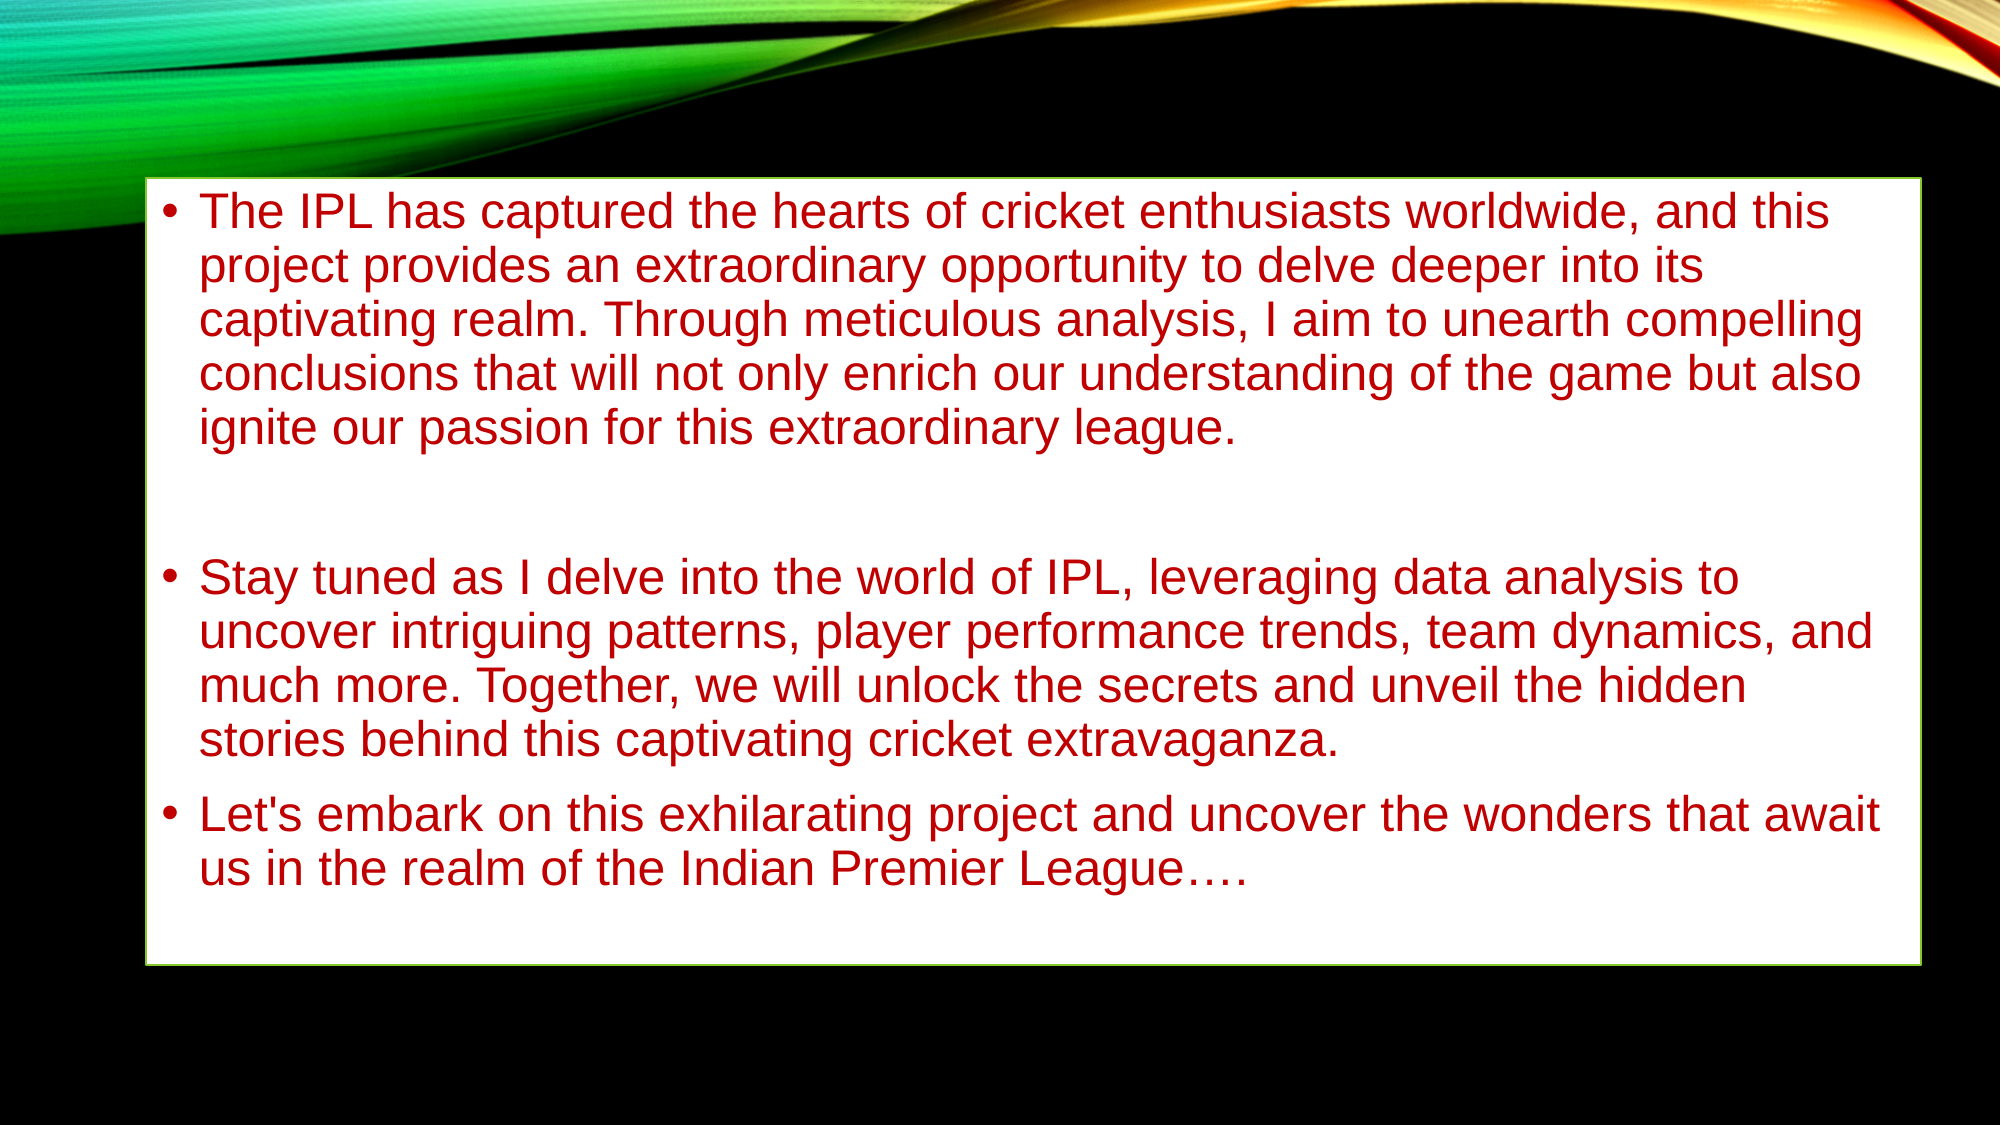

The IPL has captured the hearts of cricket enthusiasts worldwide, and this project provides an extraordinary opportunity to delve deeper into its captivating realm. Through meticulous analysis, I aim to unearth compelling conclusions that will not only enrich our understanding of the game but also ignite our passion for this extraordinary league.

Stay tuned as I delve into the world of IPL, leveraging data analysis to uncover intriguing patterns, player performance trends, team dynamics, and much more. Together, we will unlock the secrets and unveil the hidden stories behind this captivating cricket extravaganza.
Let's embark on this exhilarating project and uncover the wonders that await us in the realm of the Indian Premier League….